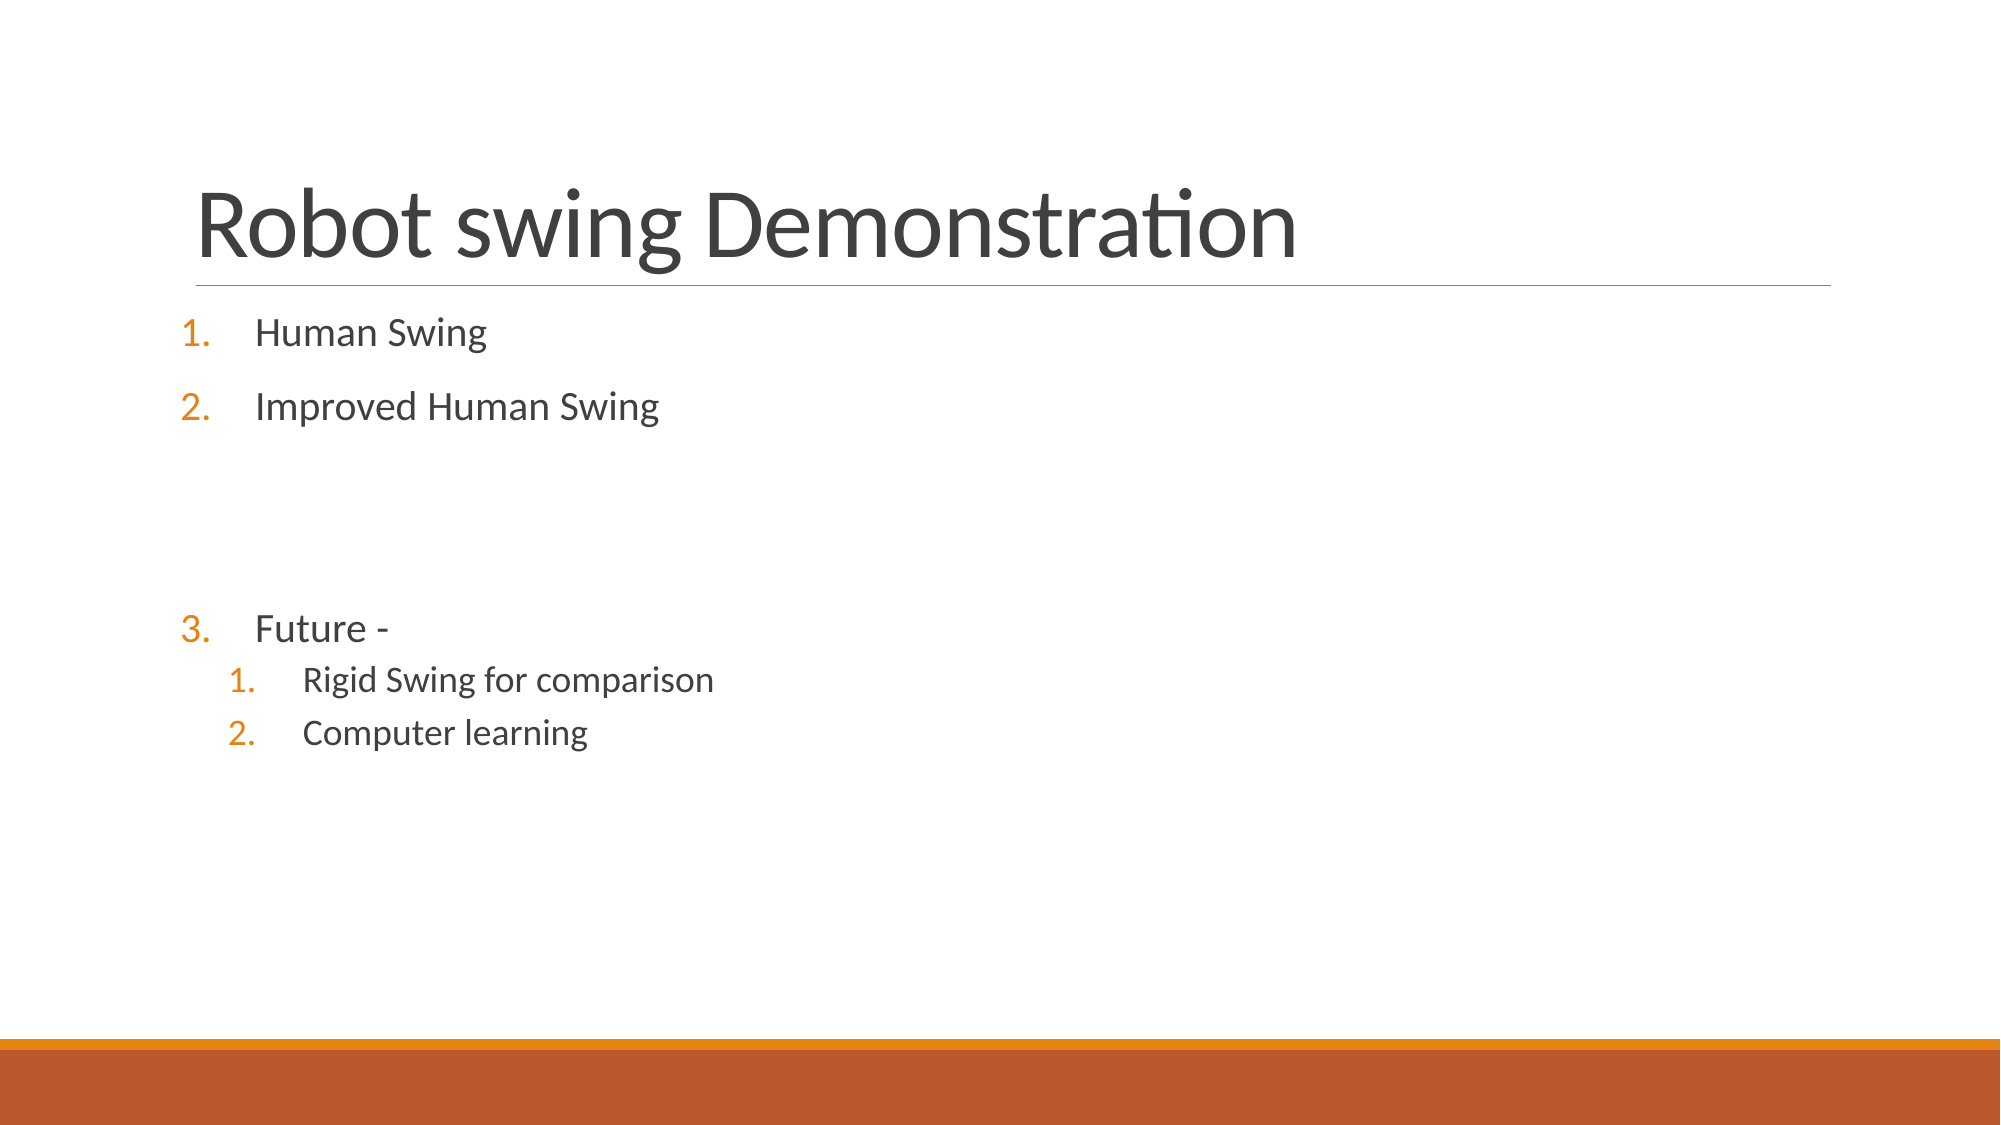

# Robot swing Demonstration
Human Swing
Improved Human Swing

Future -
Rigid Swing for comparison
Computer learning